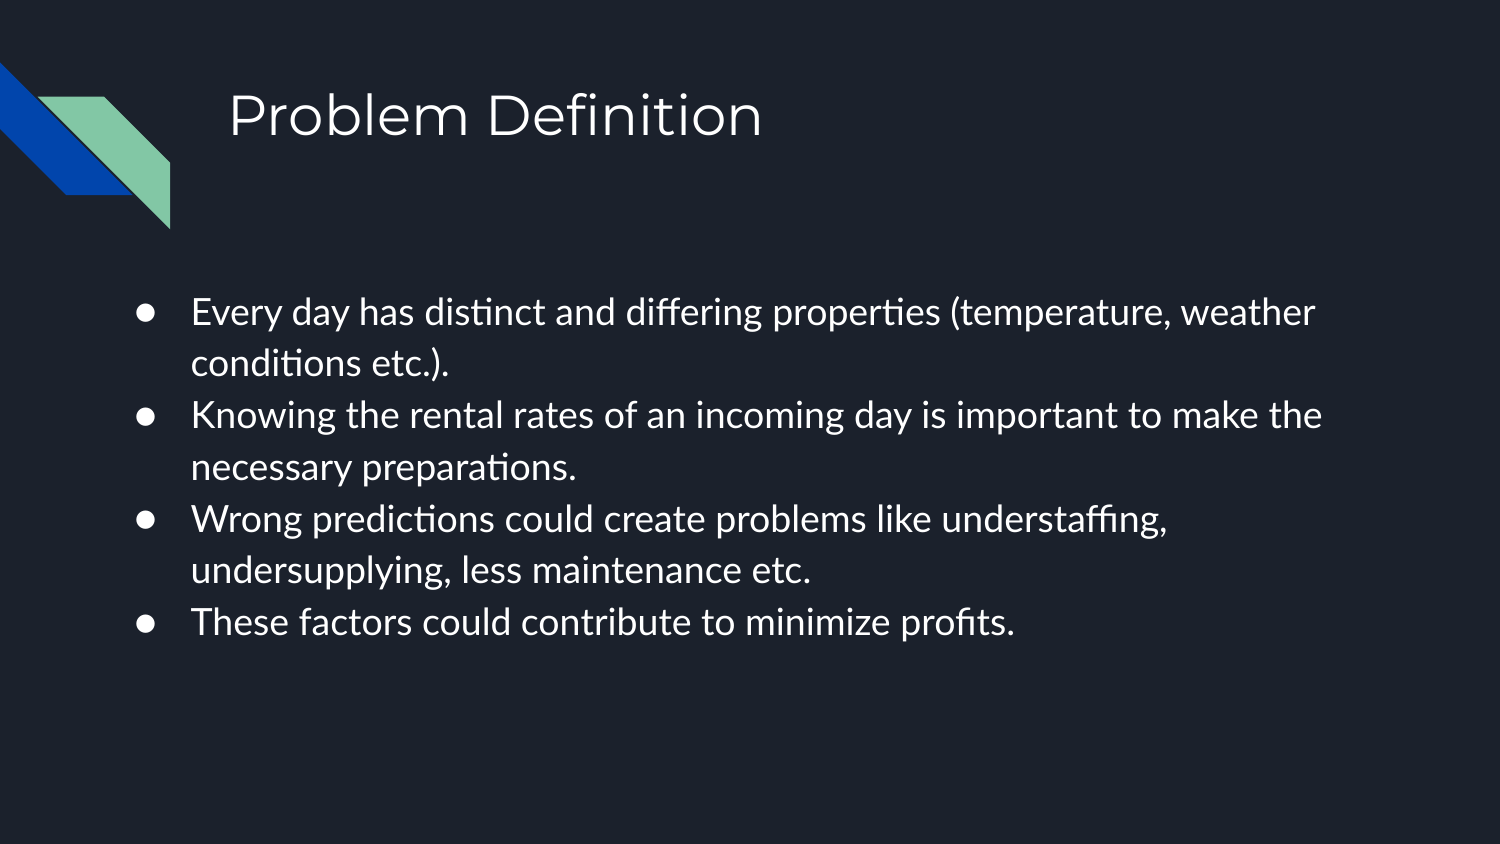

# Problem Definition
Every day has distinct and differing properties (temperature, weather conditions etc.).
Knowing the rental rates of an incoming day is important to make the necessary preparations.
Wrong predictions could create problems like understaffing, undersupplying, less maintenance etc.
These factors could contribute to minimize profits.